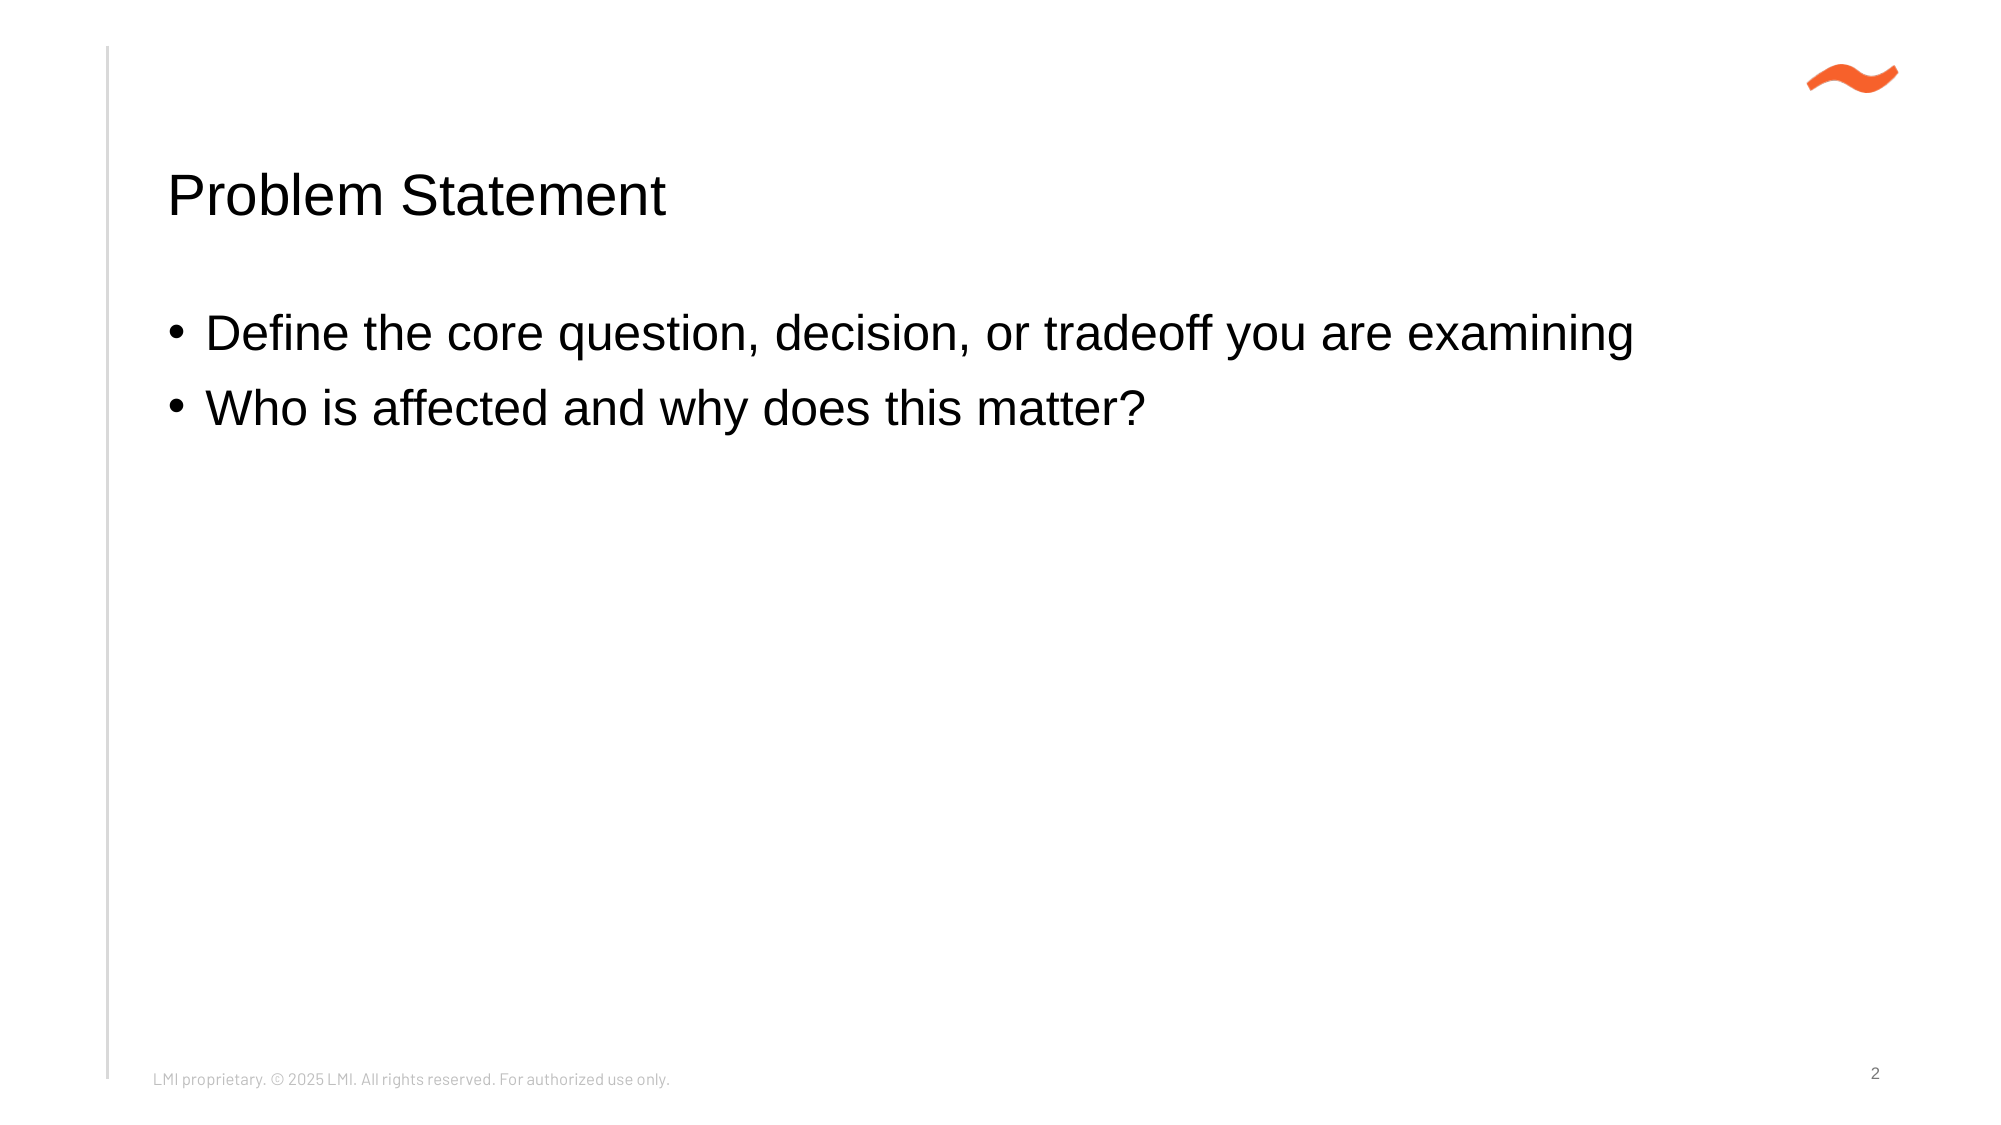

# Problem Statement
Define the core question, decision, or tradeoff you are examining
Who is affected and why does this matter?
2